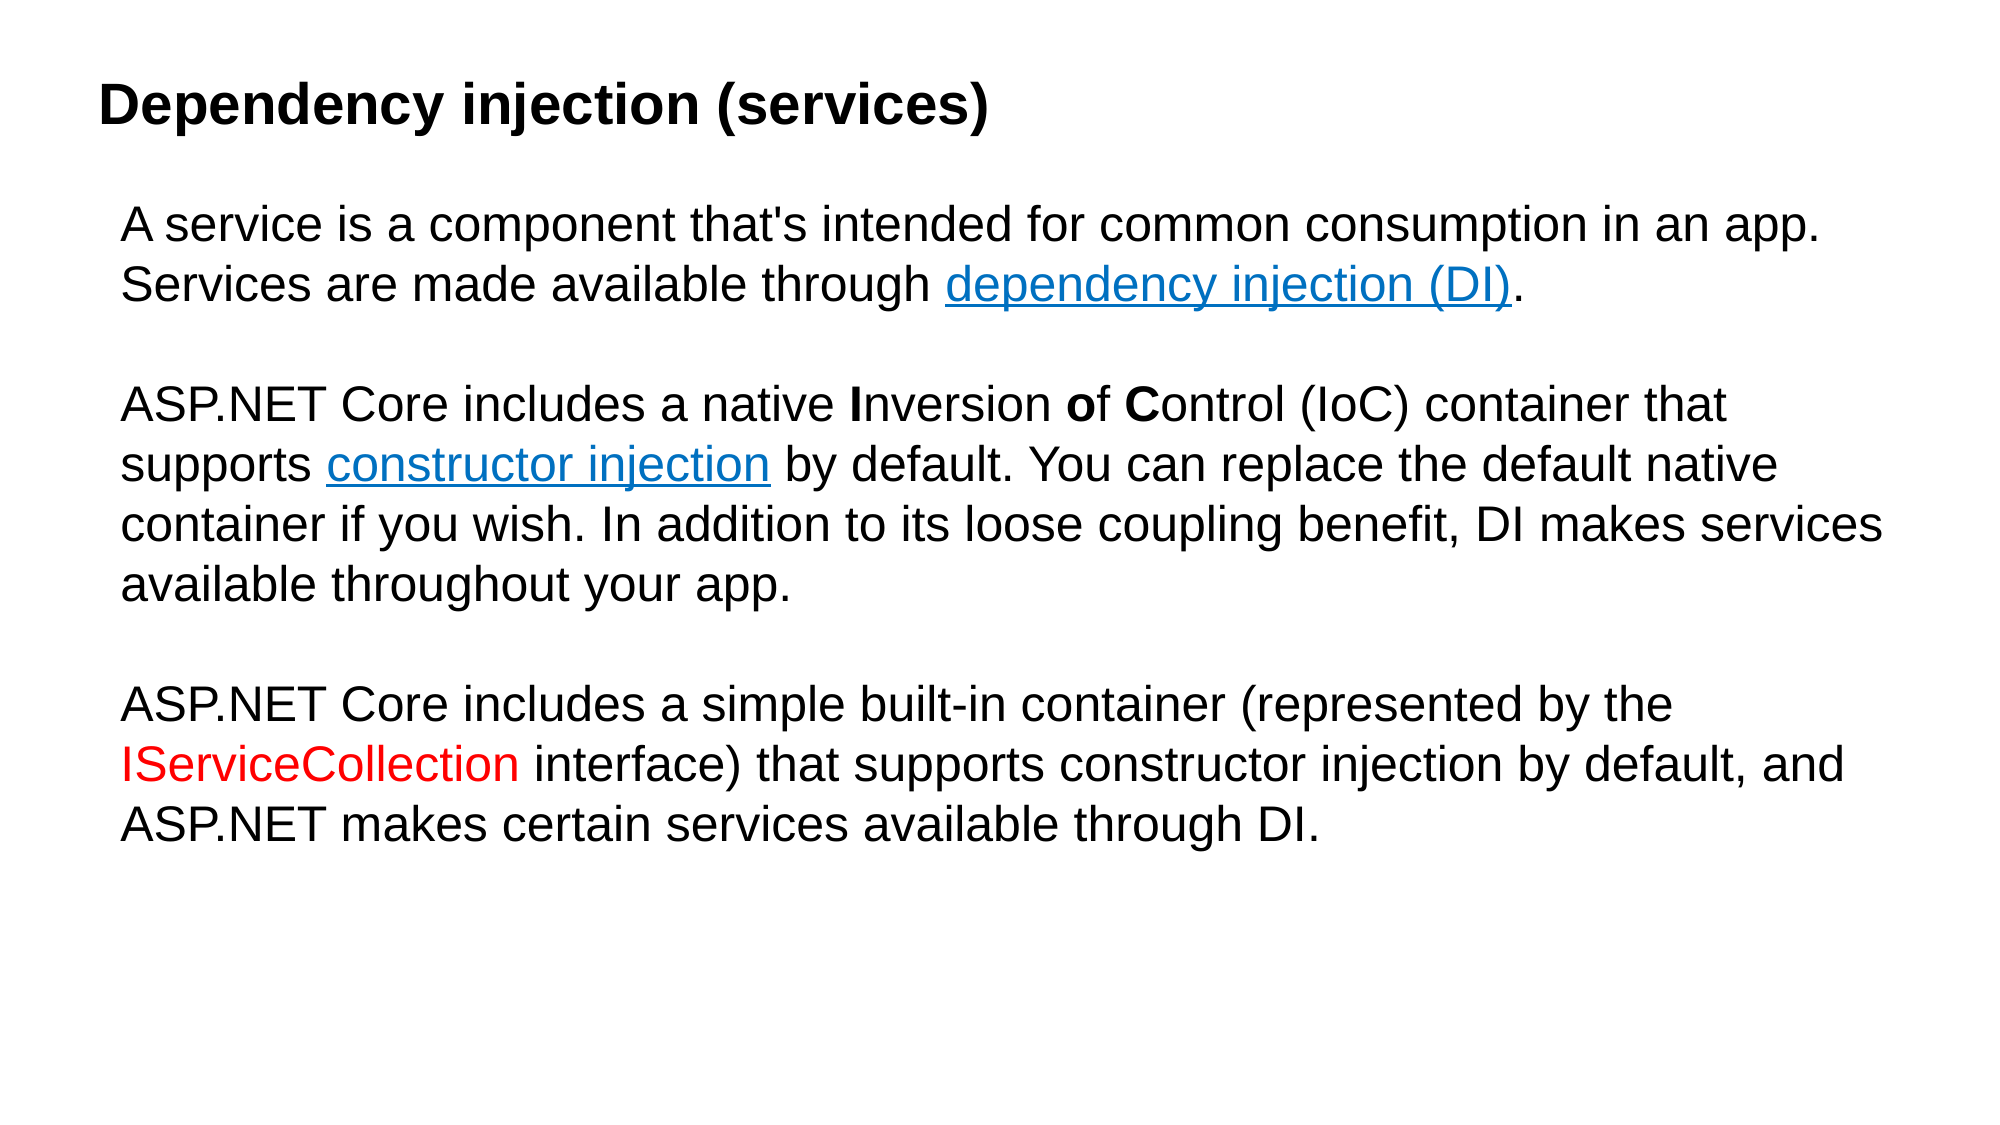

Dependency injection (services)
A service is a component that's intended for common consumption in an app. Services are made available through dependency injection (DI).

ASP.NET Core includes a native Inversion of Control (IoC) container that supports constructor injection by default. You can replace the default native container if you wish. In addition to its loose coupling benefit, DI makes services available throughout your app.

ASP.NET Core includes a simple built-in container (represented by the IServiceCollection interface) that supports constructor injection by default, and ASP.NET makes certain services available through DI.